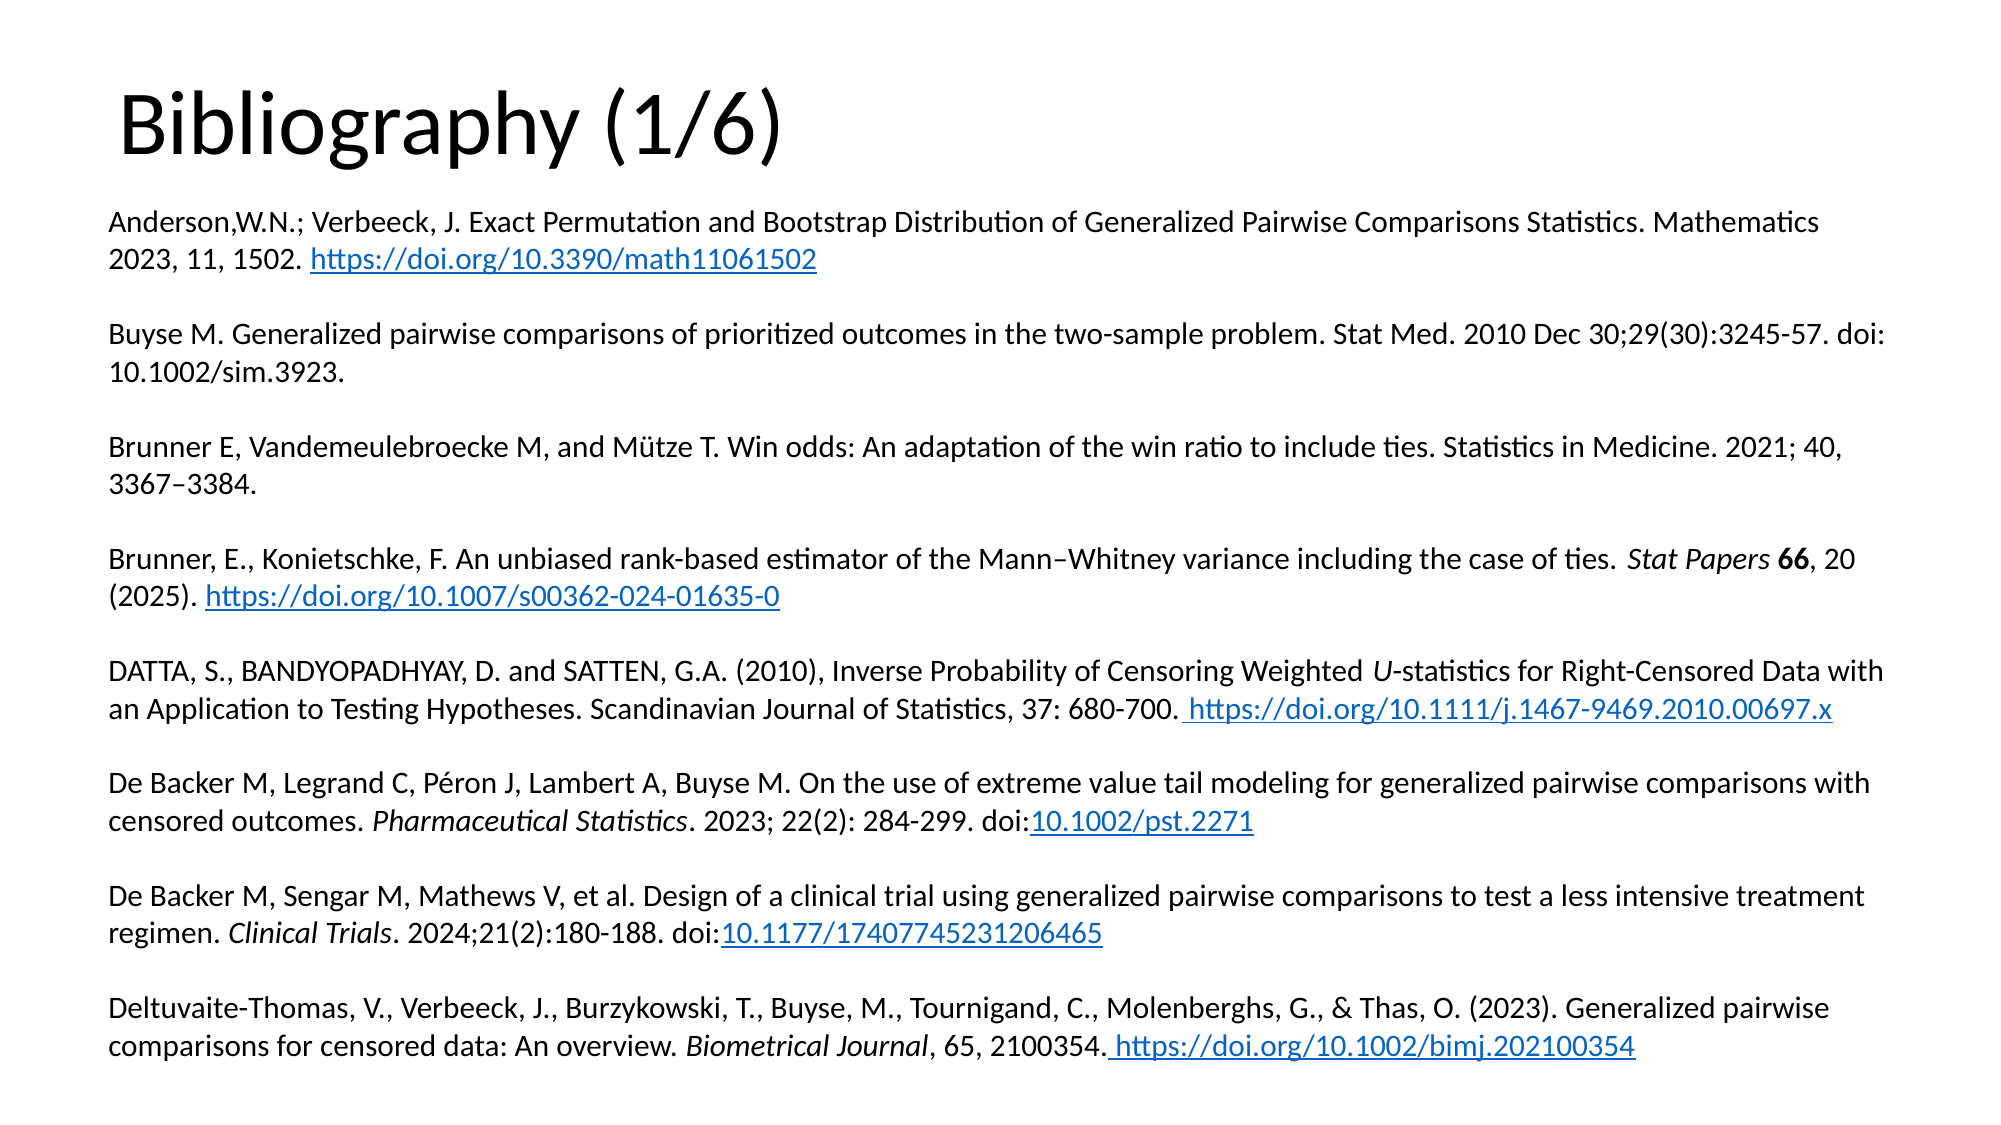

Bibliography (1/6)
Anderson,W.N.; Verbeeck, J. Exact Permutation and Bootstrap Distribution of Generalized Pairwise Comparisons Statistics. Mathematics
2023, 11, 1502. https://doi.org/10.3390/math11061502

Buyse M. Generalized pairwise comparisons of prioritized outcomes in the two-sample problem. Stat Med. 2010 Dec 30;29(30):3245-57. doi: 10.1002/sim.3923.

Brunner E, Vandemeulebroecke M, and Mütze T. Win odds: An adaptation of the win ratio to include ties. Statistics in Medicine. 2021; 40, 3367–3384.

Brunner, E., Konietschke, F. An unbiased rank-based estimator of the Mann–Whitney variance including the case of ties. Stat Papers 66, 20 (2025). https://doi.org/10.1007/s00362-024-01635-0

DATTA, S., BANDYOPADHYAY, D. and SATTEN, G.A. (2010), Inverse Probability of Censoring Weighted U-statistics for Right-Censored Data with an Application to Testing Hypotheses. Scandinavian Journal of Statistics, 37: 680-700. https://doi.org/10.1111/j.1467-9469.2010.00697.x

De Backer M, Legrand C, Péron J, Lambert A, Buyse M. On the use of extreme value tail modeling for generalized pairwise comparisons with censored outcomes. Pharmaceutical Statistics. 2023; 22(2): 284-299. doi:10.1002/pst.2271

De Backer M, Sengar M, Mathews V, et al. Design of a clinical trial using generalized pairwise comparisons to test a less intensive treatment regimen. Clinical Trials. 2024;21(2):180-188. doi:10.1177/17407745231206465

Deltuvaite-Thomas, V., Verbeeck, J., Burzykowski, T., Buyse, M., Tournigand, C., Molenberghs, G., & Thas, O. (2023). Generalized pairwise comparisons for censored data: An overview. Biometrical Journal, 65, 2100354. https://doi.org/10.1002/bimj.202100354